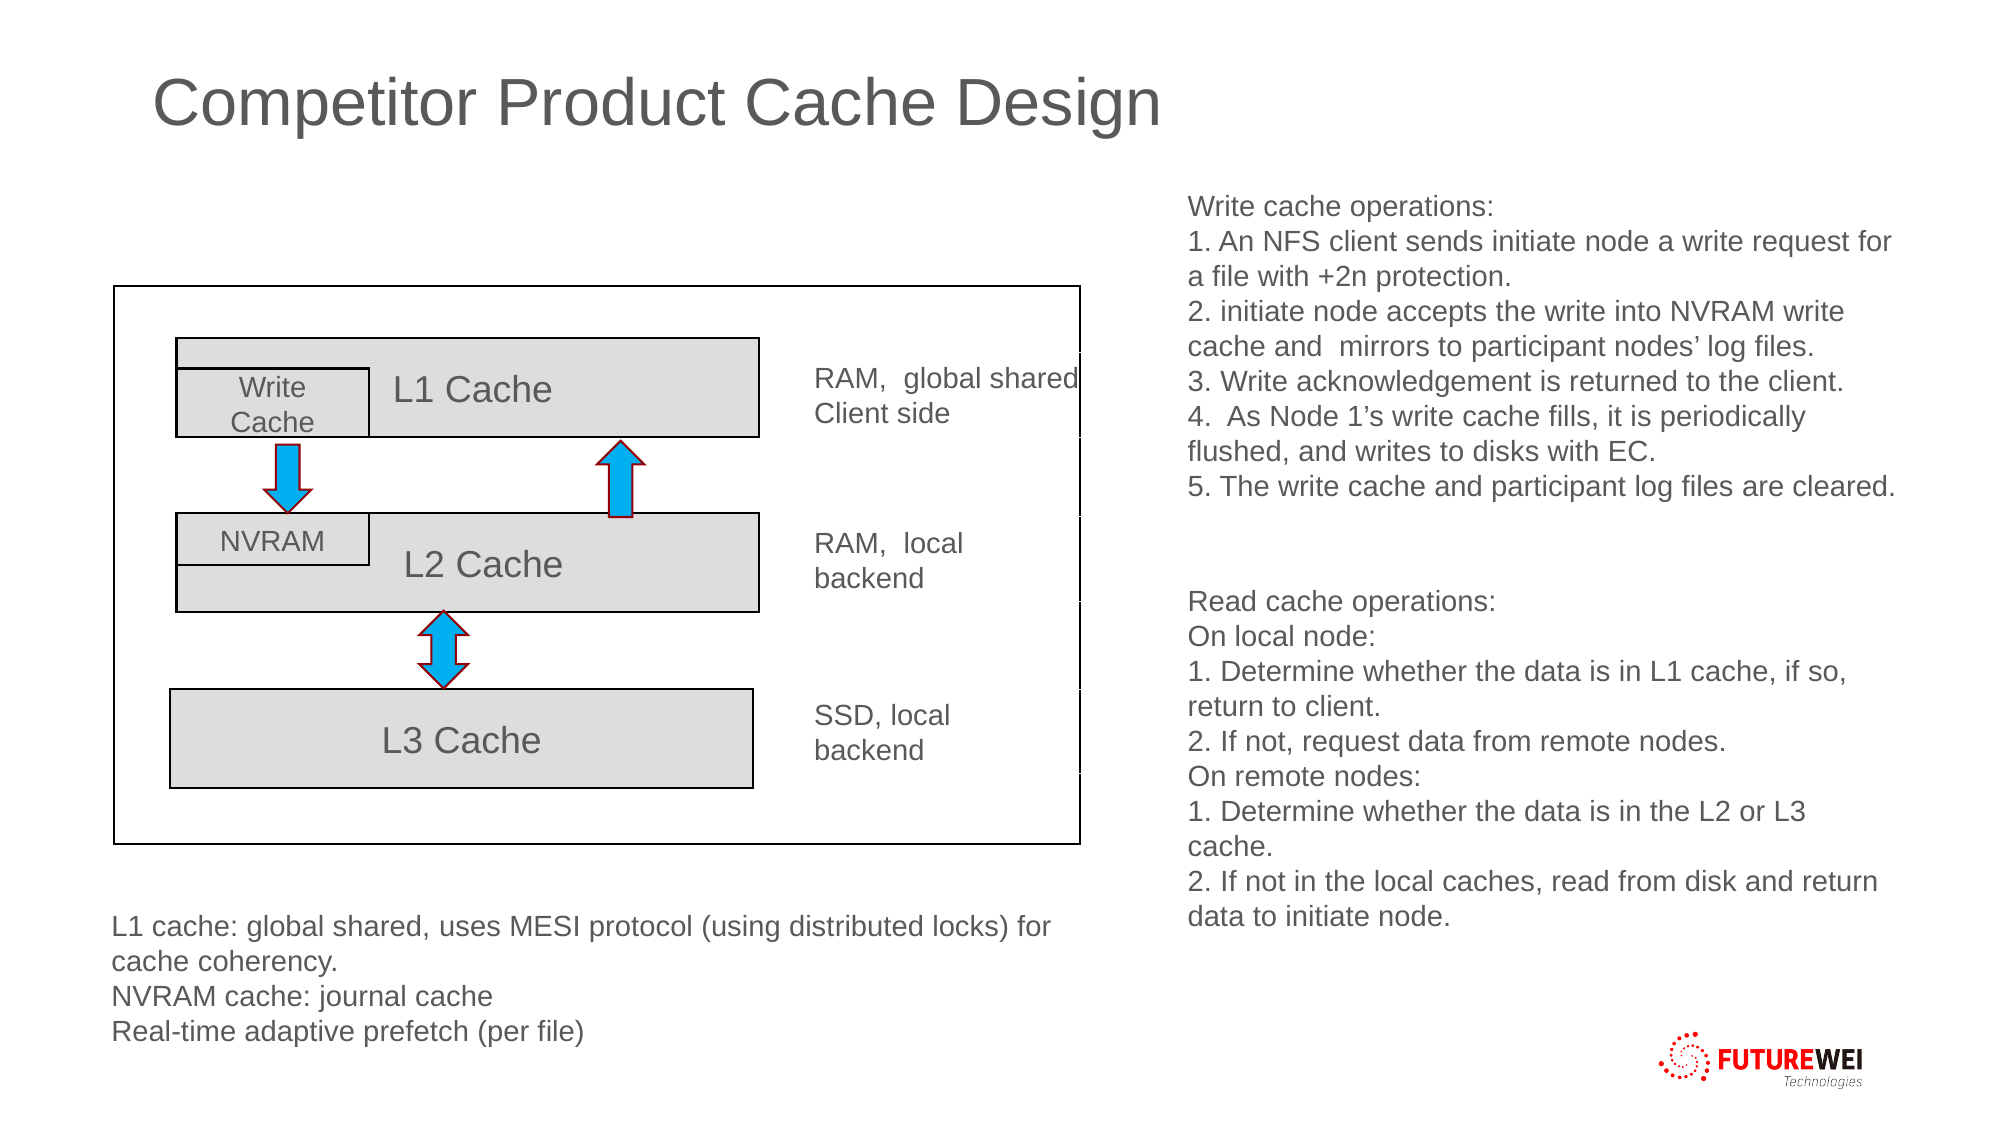

# Competitor Product Cache Design
Write cache operations:
1. An NFS client sends initiate node a write request for a file with +2n protection.
2. initiate node accepts the write into NVRAM write cache and  mirrors to participant nodes’ log files.
3. Write acknowledgement is returned to the client.
4.  As Node 1’s write cache fills, it is periodically flushed, and writes to disks with EC.
5. The write cache and participant log files are cleared.

 L1 Cache
RAM,  global shared
Client side
Write
Cache

NVRAM
   L2 Cache
RAM,  local
backend
Read cache operations:
On local node:
1. Determine whether the data is in L1 cache, if so, return to client.
2. If not, request data from remote nodes.
On remote nodes:
1. Determine whether the data is in the L2 or L3 cache.
2. If not in the local caches, read from disk and return data to initiate node.

L3 Cache
SSD, local
backend
L1 cache: global shared, uses MESI protocol (using distributed locks) for cache coherency.
NVRAM cache: journal cache
Real-time adaptive prefetch (per file)